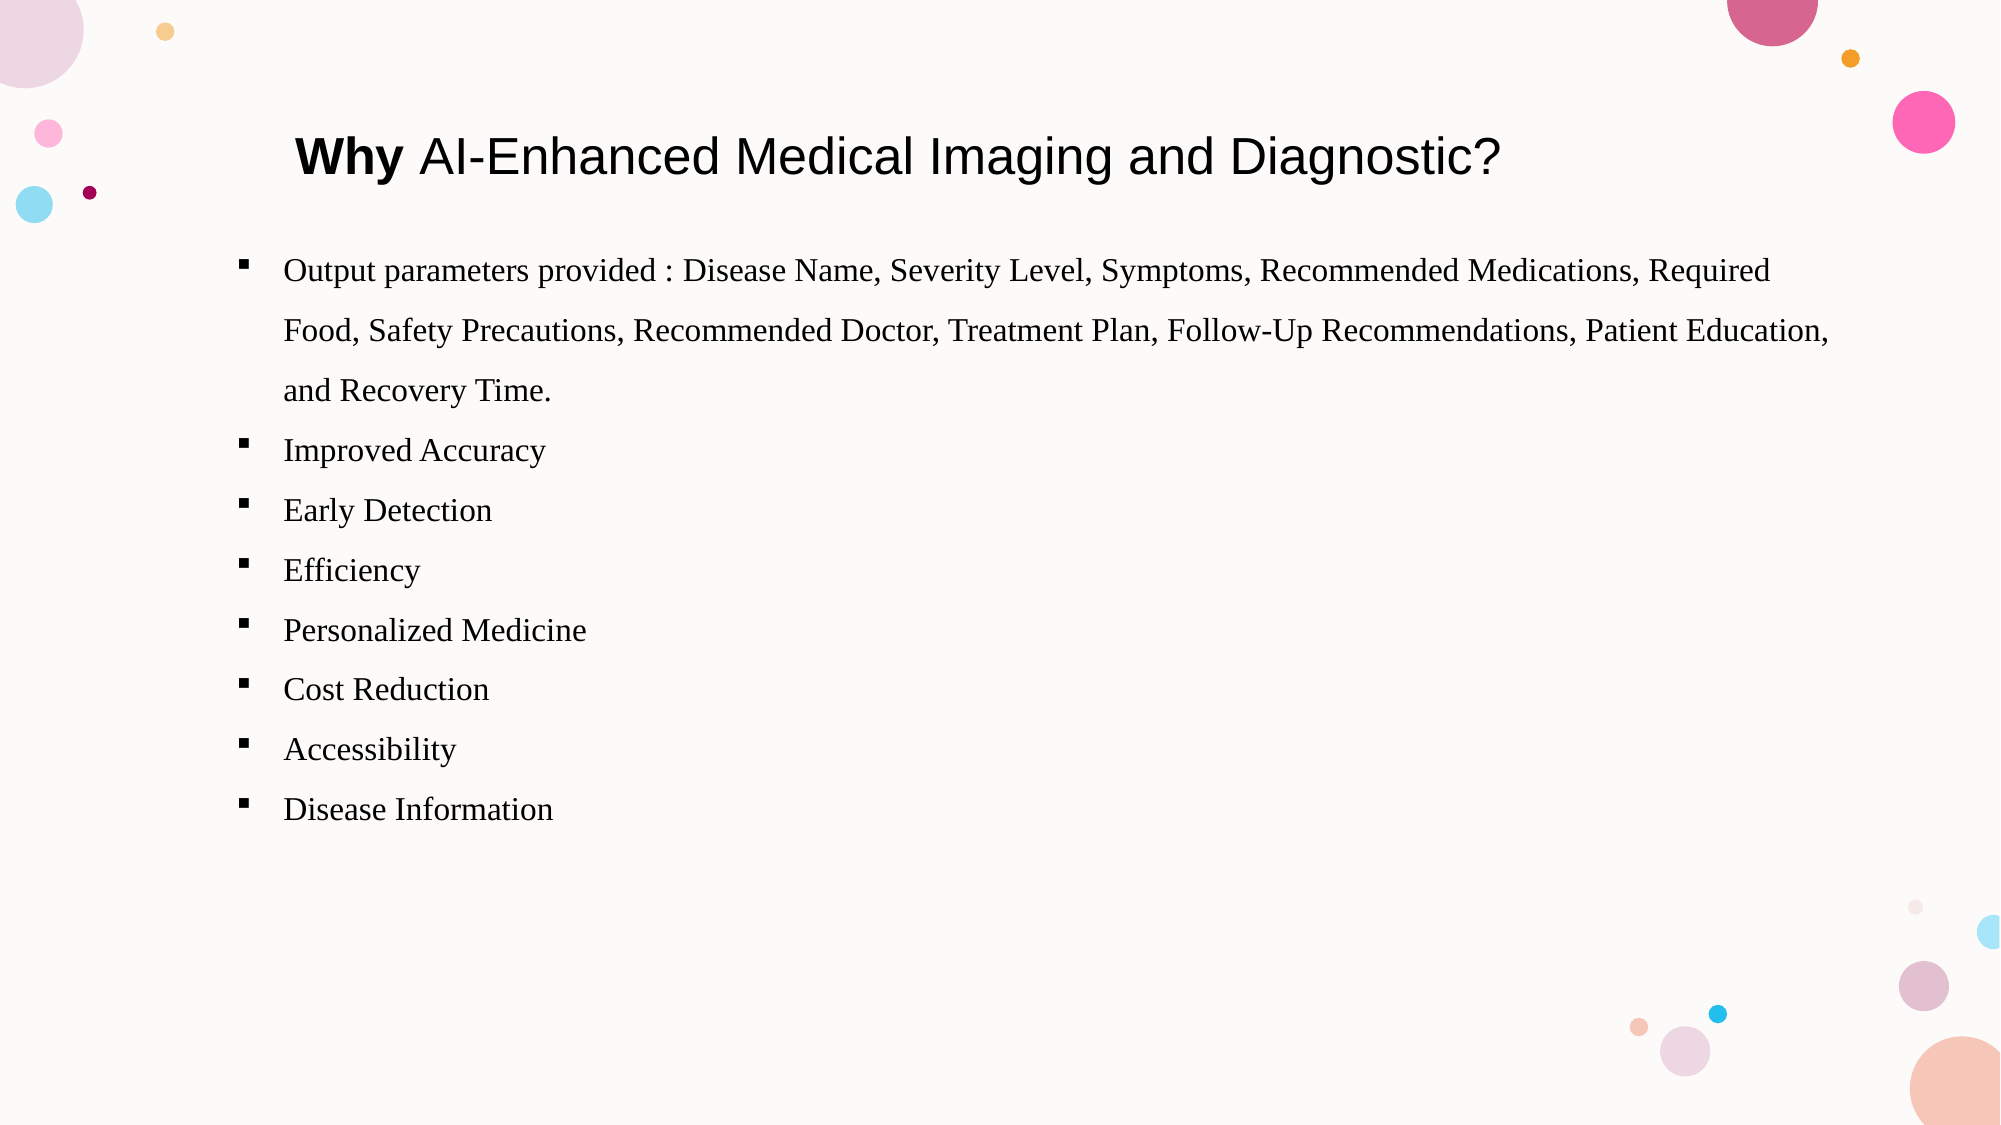

Why AI-Enhanced Medical Imaging and Diagnostic?
Output parameters provided : Disease Name, Severity Level, Symptoms, Recommended Medications, Required Food, Safety Precautions, Recommended Doctor, Treatment Plan, Follow-Up Recommendations, Patient Education, and Recovery Time.
Improved Accuracy
Early Detection
Efficiency
Personalized Medicine
Cost Reduction
Accessibility
Disease Information